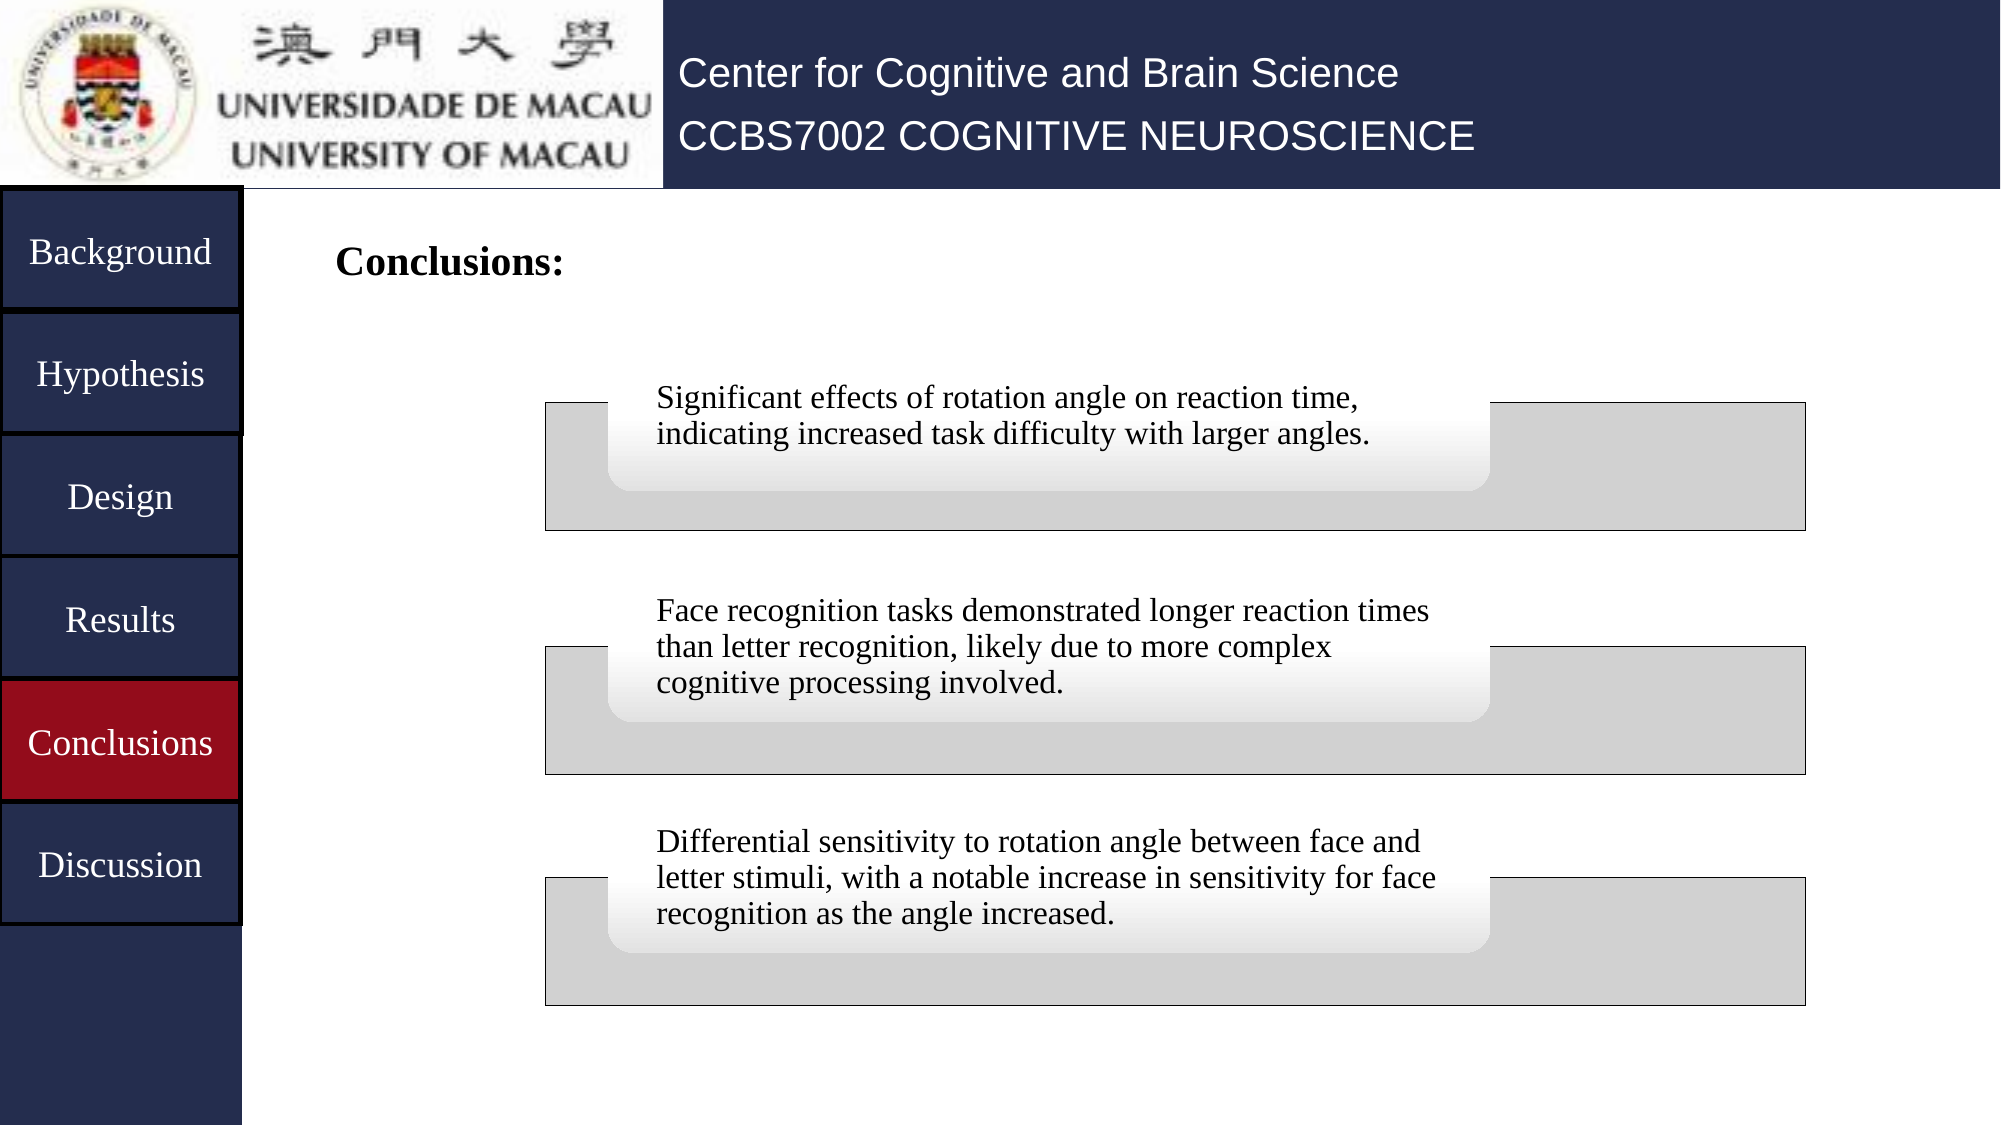

Conclusions:
Significant effects of rotation angle on reaction time, indicating increased task difficulty with larger angles.
Face recognition tasks demonstrated longer reaction times than letter recognition, likely due to more complex cognitive processing involved.
Differential sensitivity to rotation angle between face and letter stimuli, with a notable increase in sensitivity for face recognition as the angle increased.